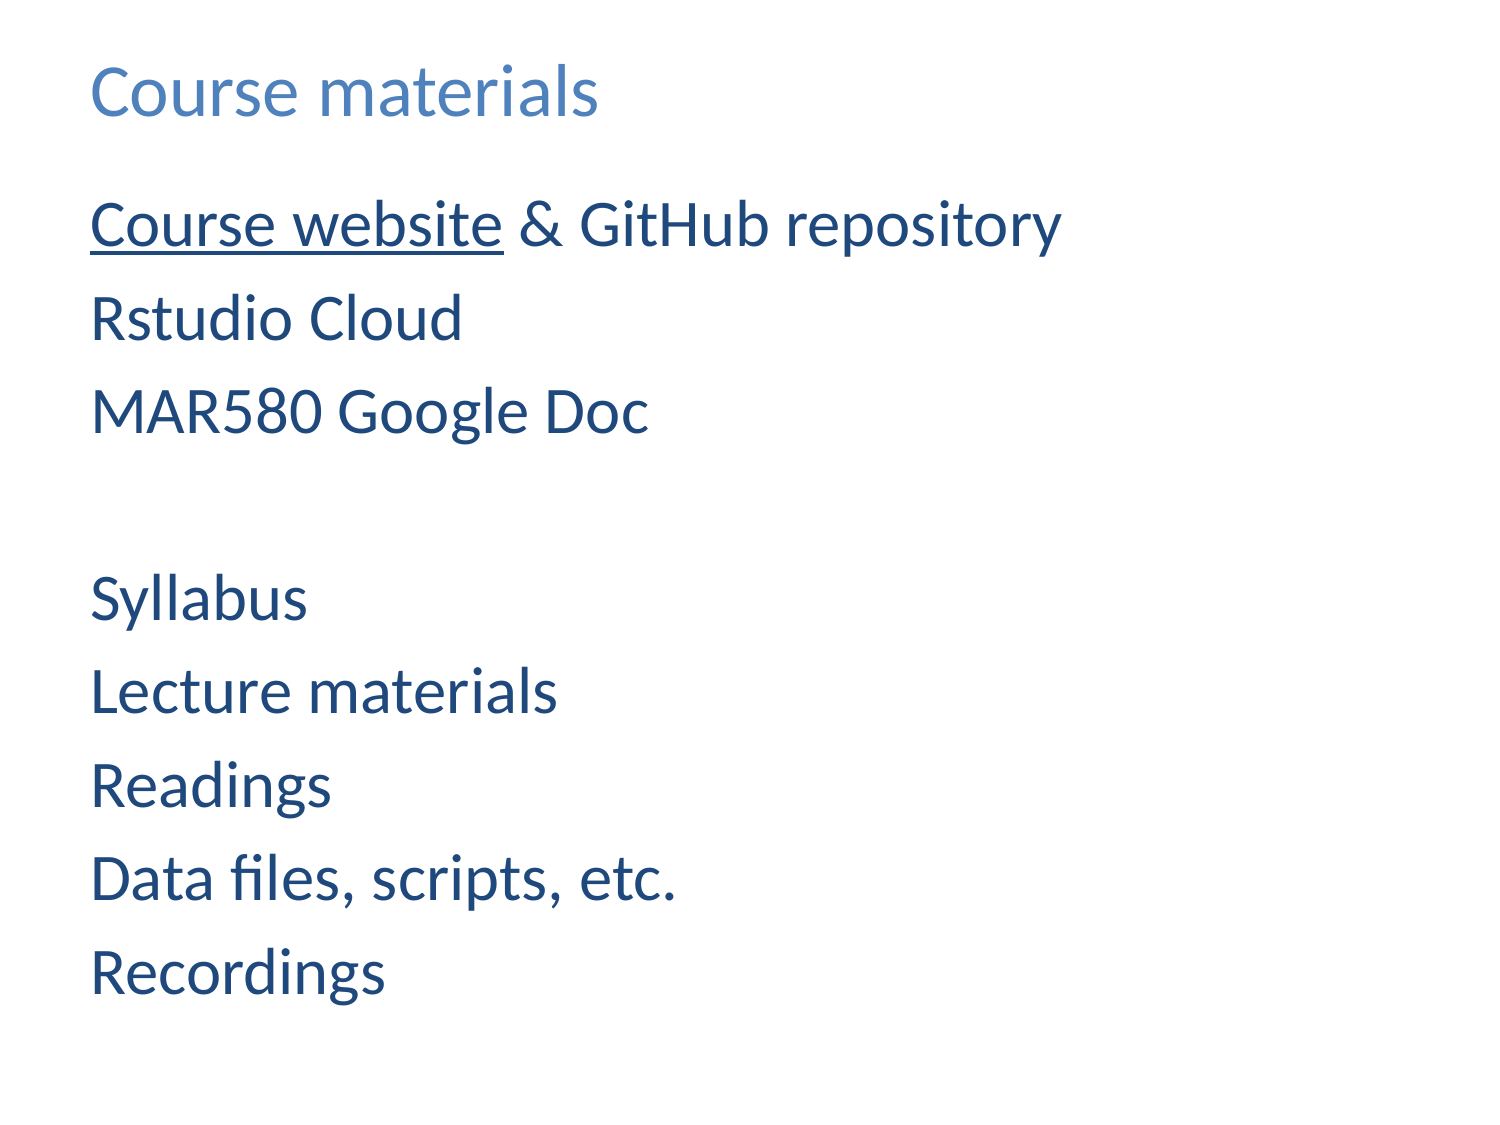

# Course materials
Course website & GitHub repository
Rstudio Cloud
MAR580 Google Doc

Syllabus
Lecture materials
Readings
Data files, scripts, etc.
Recordings